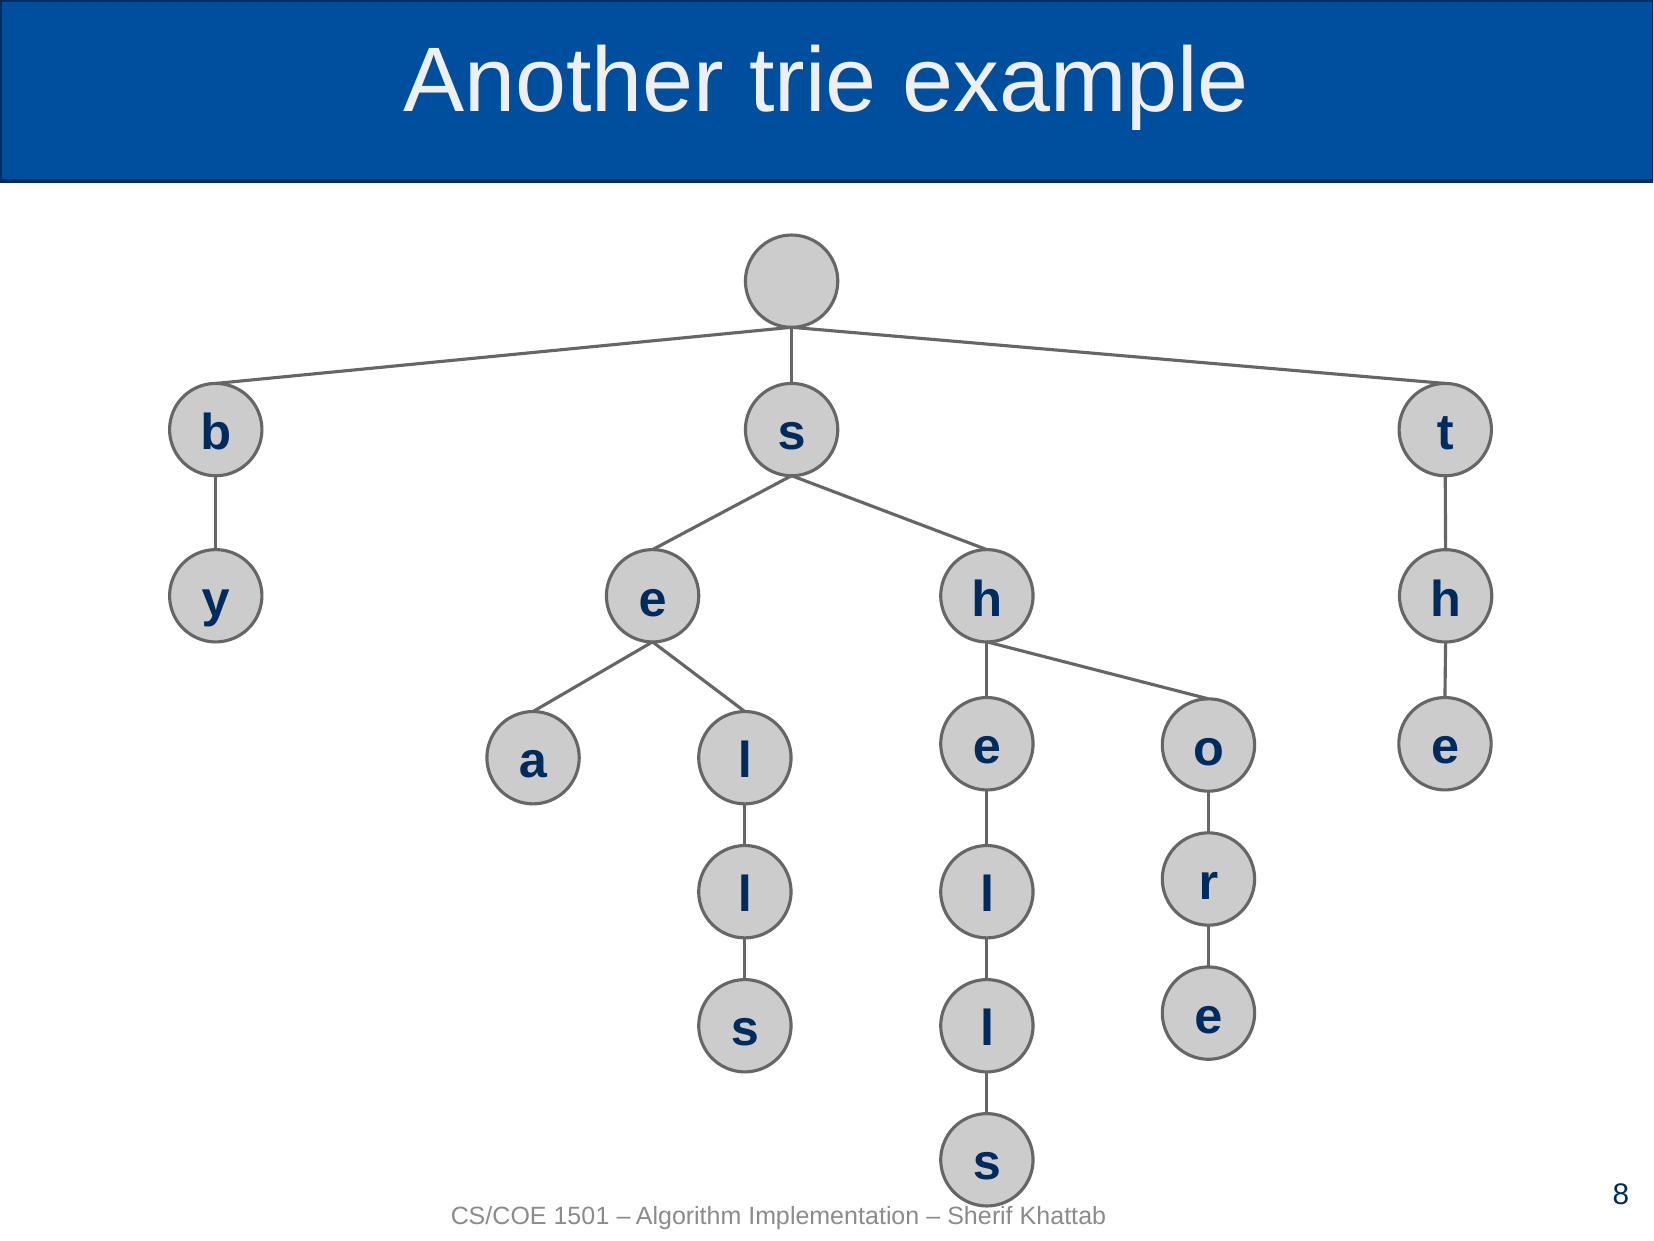

# Another trie example

b
y
s
t
h
e
e
h
e
a
l
l
s
o
r
e
l
l
s
8
CS/COE 1501 – Algorithm Implementation – Sherif Khattab